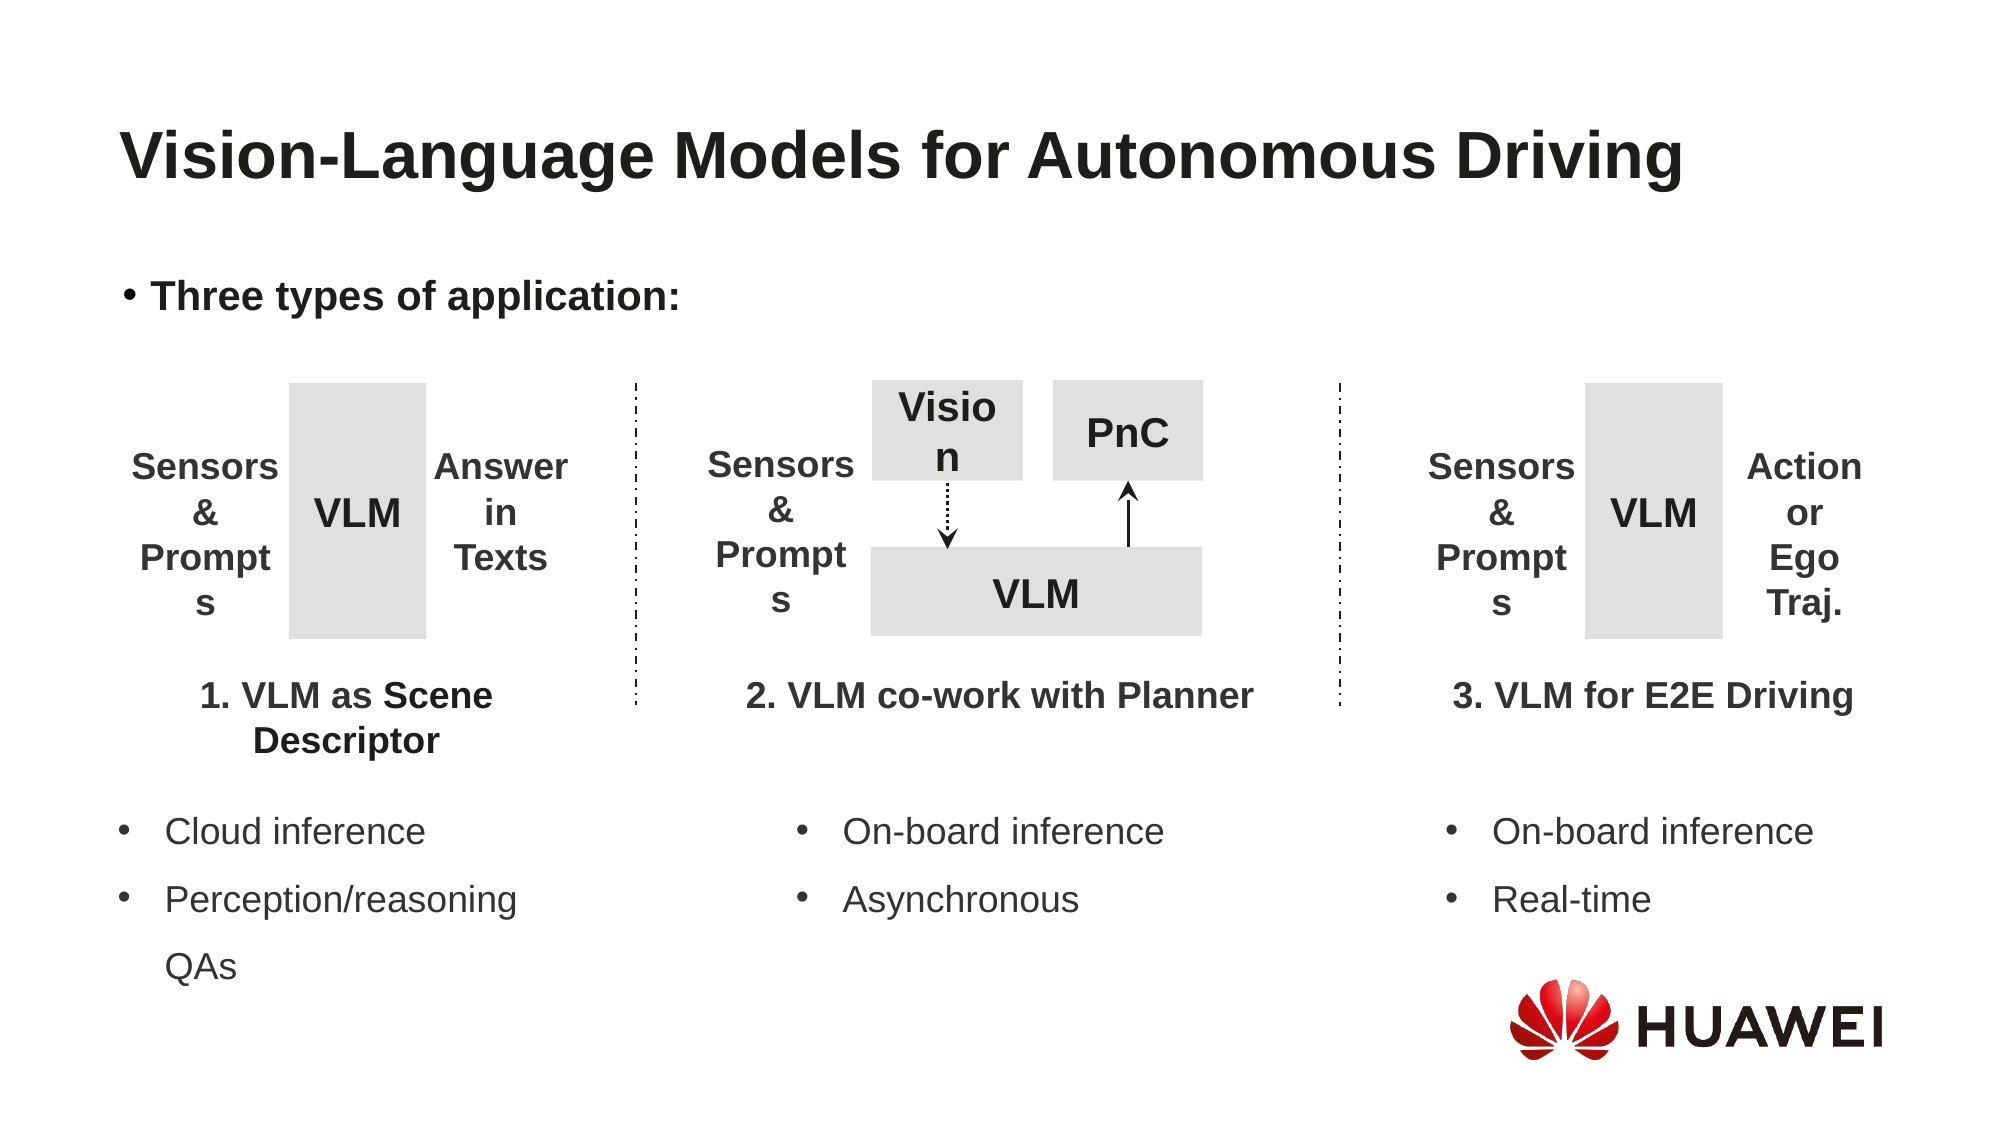

Vision-Language Models for Autonomous Driving
Three types of application:

PnC
Vision
VLM
VLM
Sensors
&
Prompts
Sensors
&
Prompts
Answer
in
Texts
Sensors
&
Prompts
Action
or
Ego Traj.
VLM
2. VLM co-work with Planner
1. VLM as Scene Descriptor
3. VLM for E2E Driving
Cloud inference
Perception/reasoning QAs

On-board inference
Asynchronous
On-board inference
Real-time